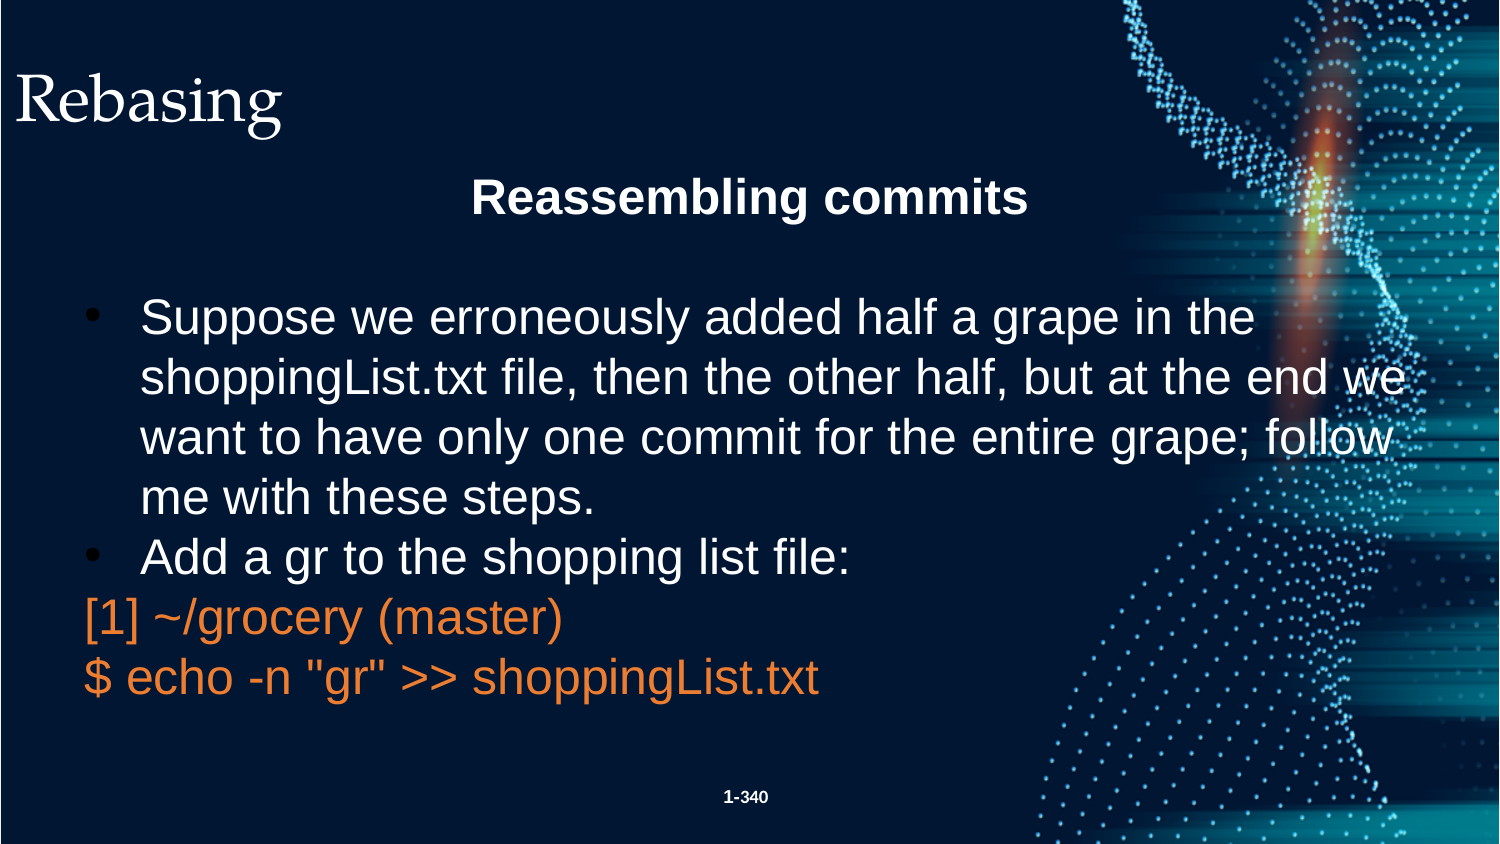

Rebasing
Reassembling commits

Suppose we erroneously added half a grape in the shoppingList.txt file, then the other half, but at the end we want to have only one commit for the entire grape; follow me with these steps.
Add a gr to the shopping list file:
[1] ~/grocery (master)
$ echo -n "gr" >> shoppingList.txt

1-340